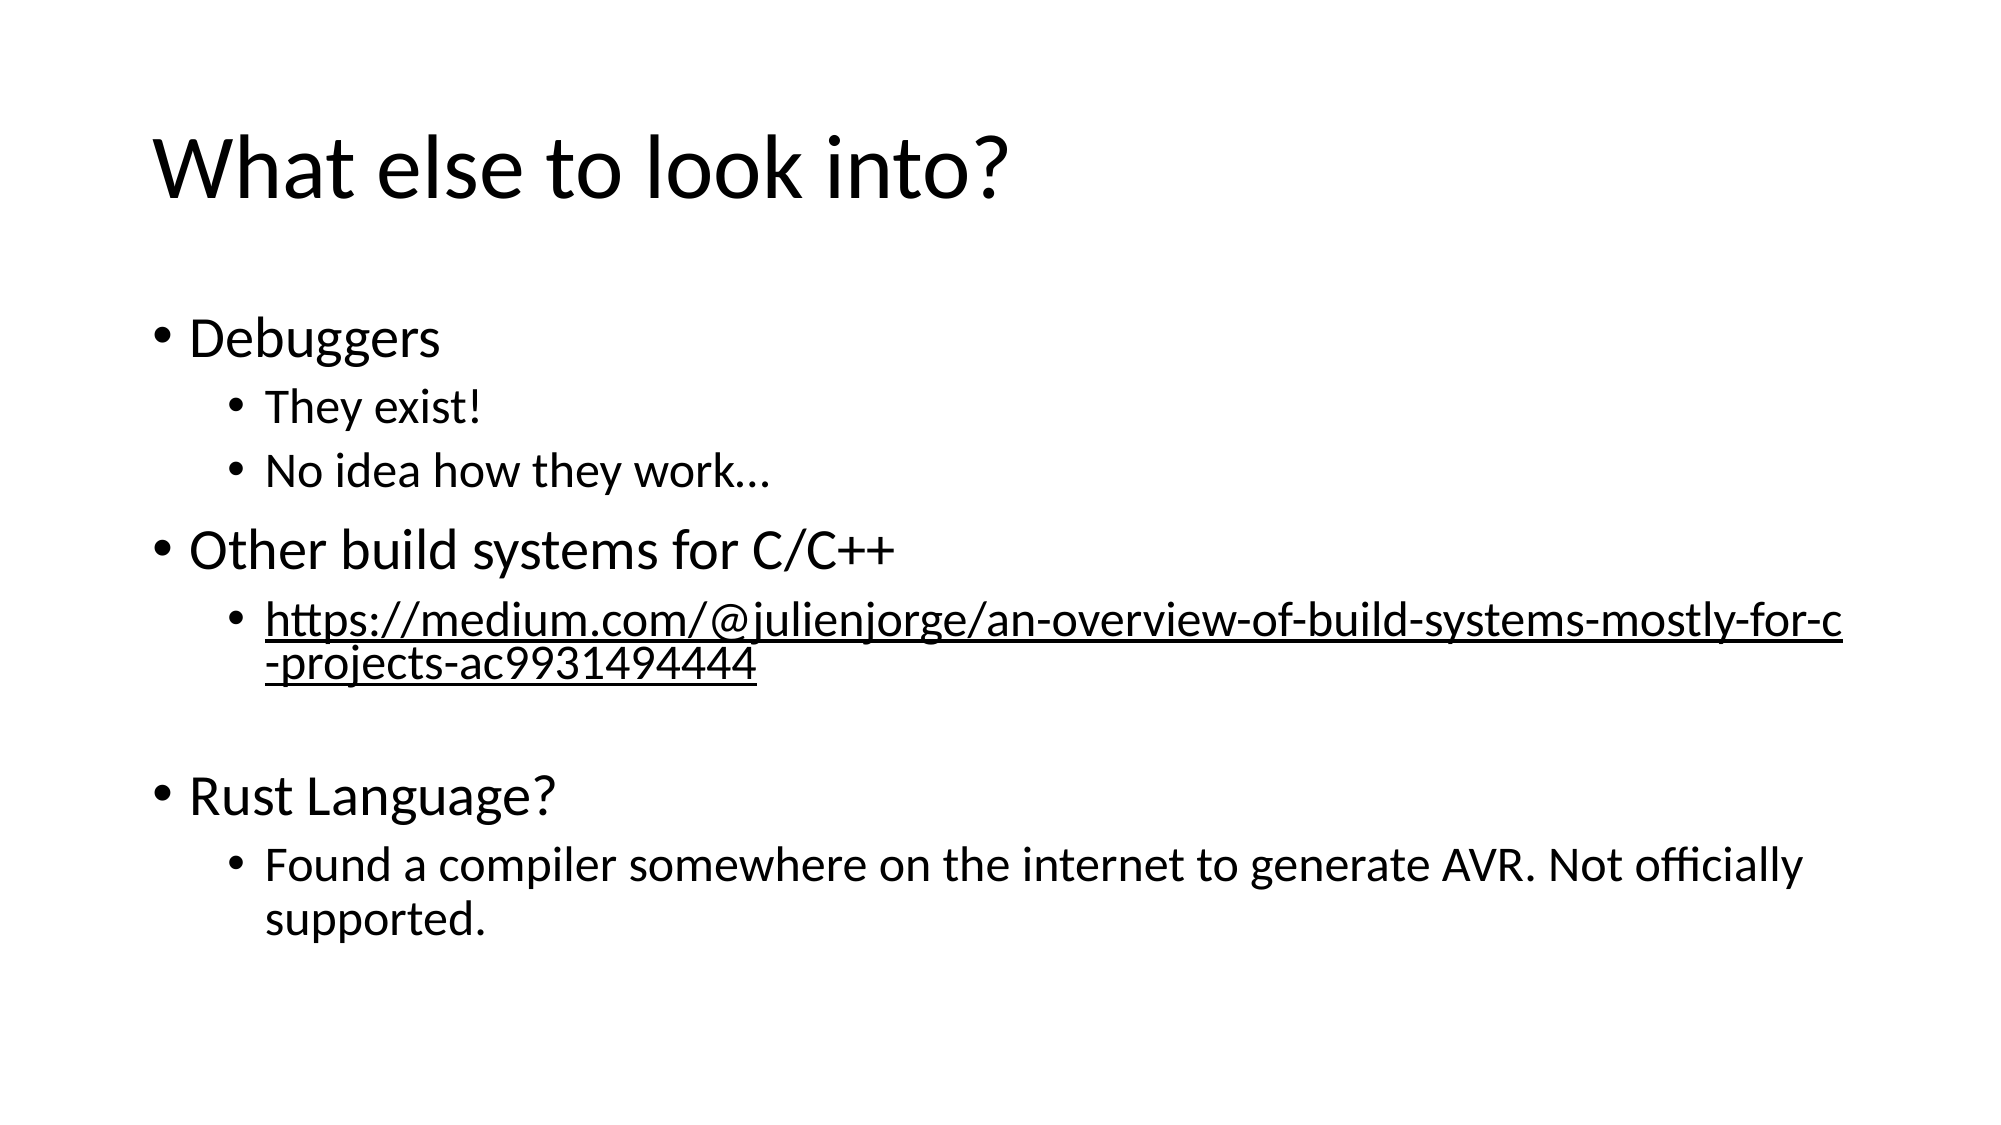

# What else to look into?
Debuggers
They exist!
No idea how they work…
Other build systems for C/C++
https://medium.com/@julienjorge/an-overview-of-build-systems-mostly-for-c-projects-ac9931494444
Rust Language?
Found a compiler somewhere on the internet to generate AVR. Not officially supported.